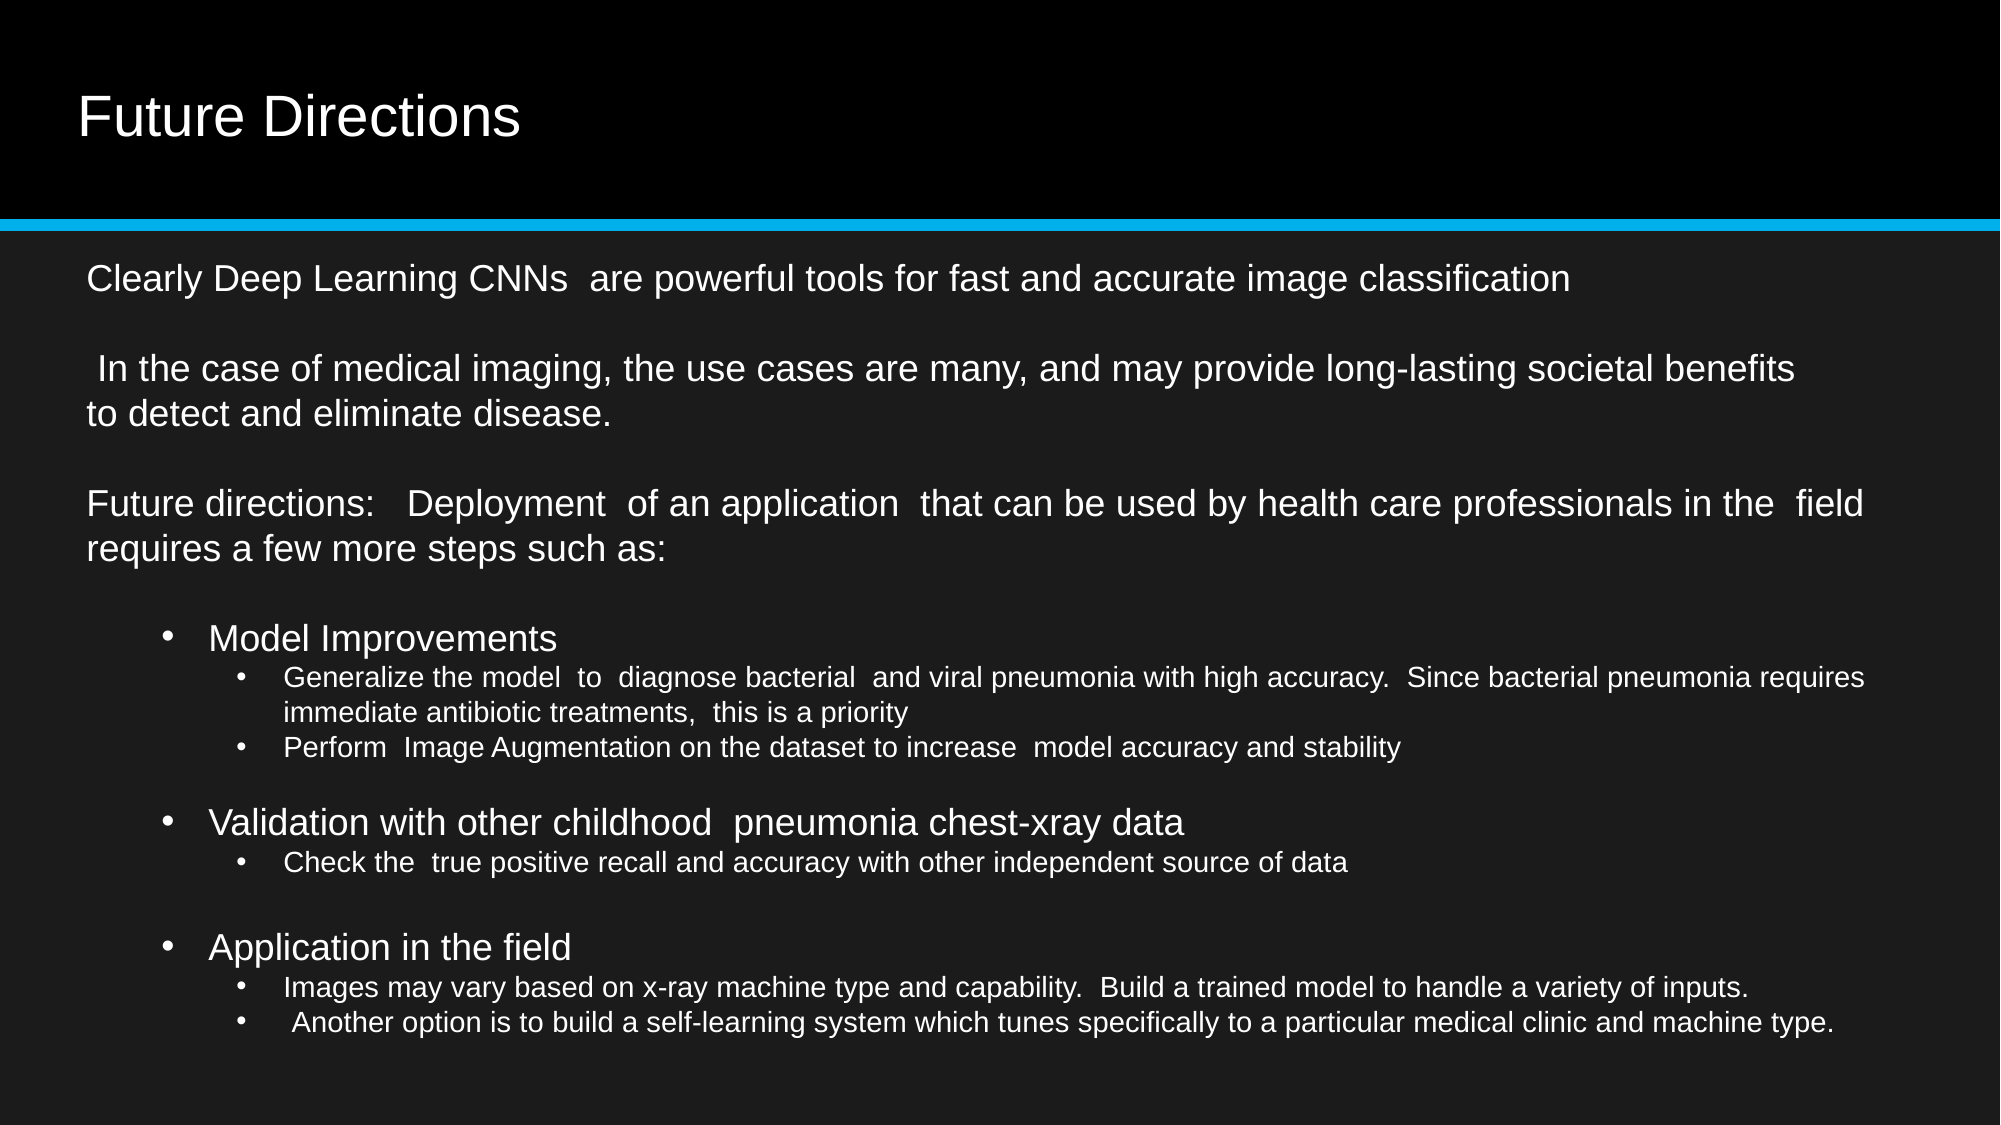

# Future Directions

Clearly Deep Learning CNNs  are powerful tools for fast and accurate image classification

 In the case of medical imaging, the use cases are many, and may provide long-lasting societal benefits
to detect and eliminate disease.

Future directions:   Deployment  of an application  that can be used by health care professionals in the  field requires a few more steps such as:

Model Improvements
Generalize the model  to  diagnose bacterial  and viral pneumonia with high accuracy.  Since bacterial pneumonia requires immediate antibiotic treatments,  this is a priority
Perform  Image Augmentation on the dataset to increase  model accuracy and stability

Validation with other childhood  pneumonia chest-xray data
Check the  true positive recall and accuracy with other independent source of data

Application in the field
Images may vary based on x-ray machine type and capability.  Build a trained model to handle a variety of inputs.
 Another option is to build a self-learning system which tunes specifically to a particular medical clinic and machine type.